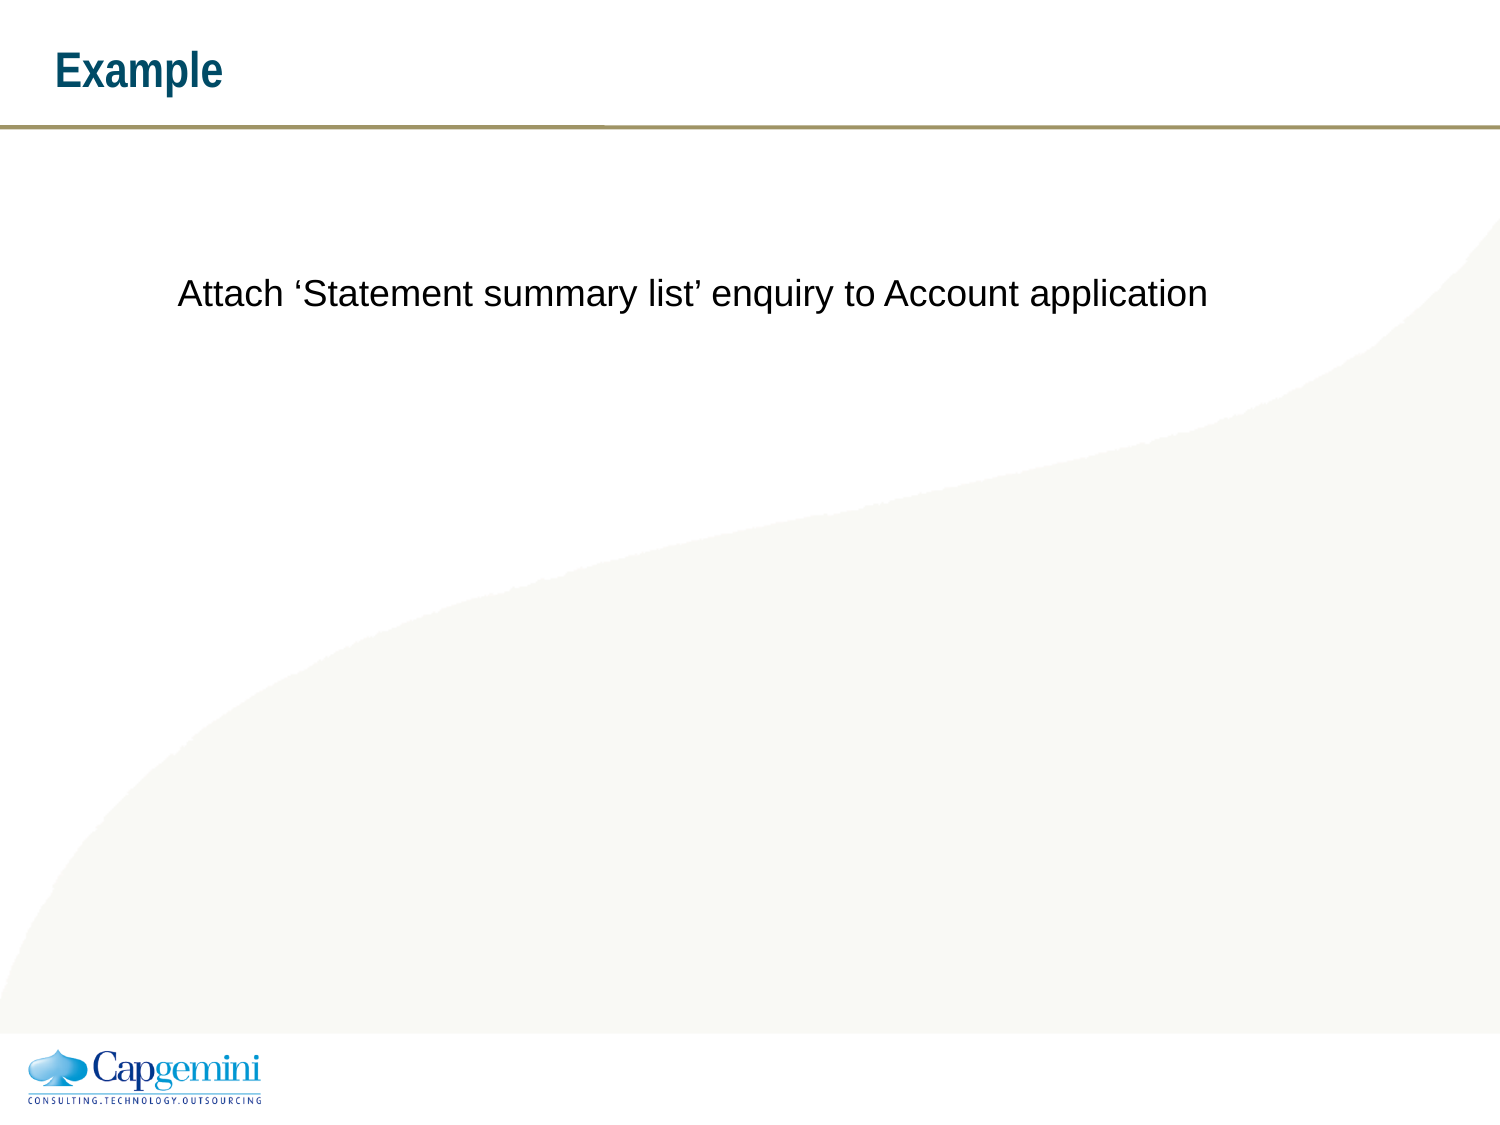

# Example
Attach ‘Statement summary list’ enquiry to Account application